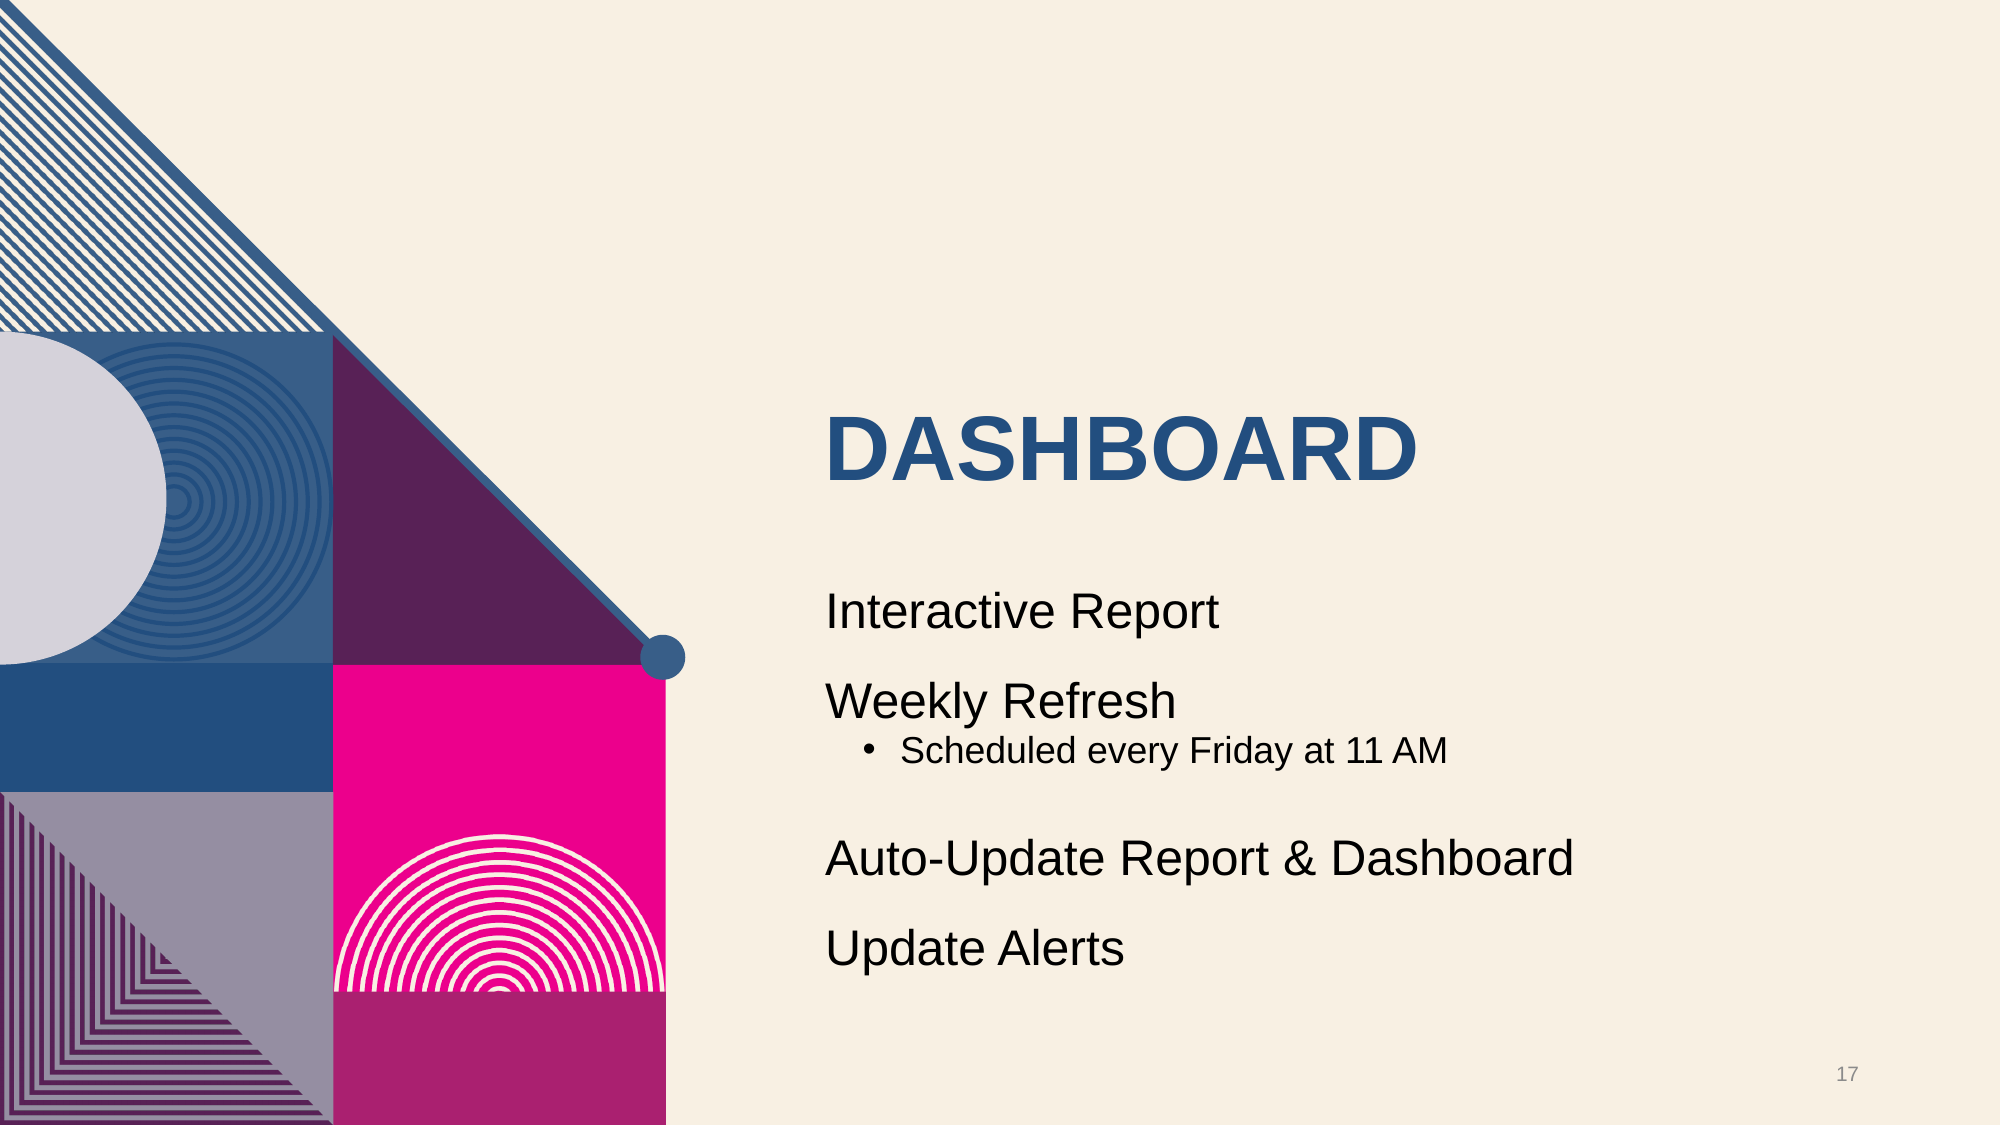

# Dashboard
Interactive Report
Weekly Refresh
Scheduled every Friday at 11 AM
Auto-Update Report & Dashboard
Update Alerts
17